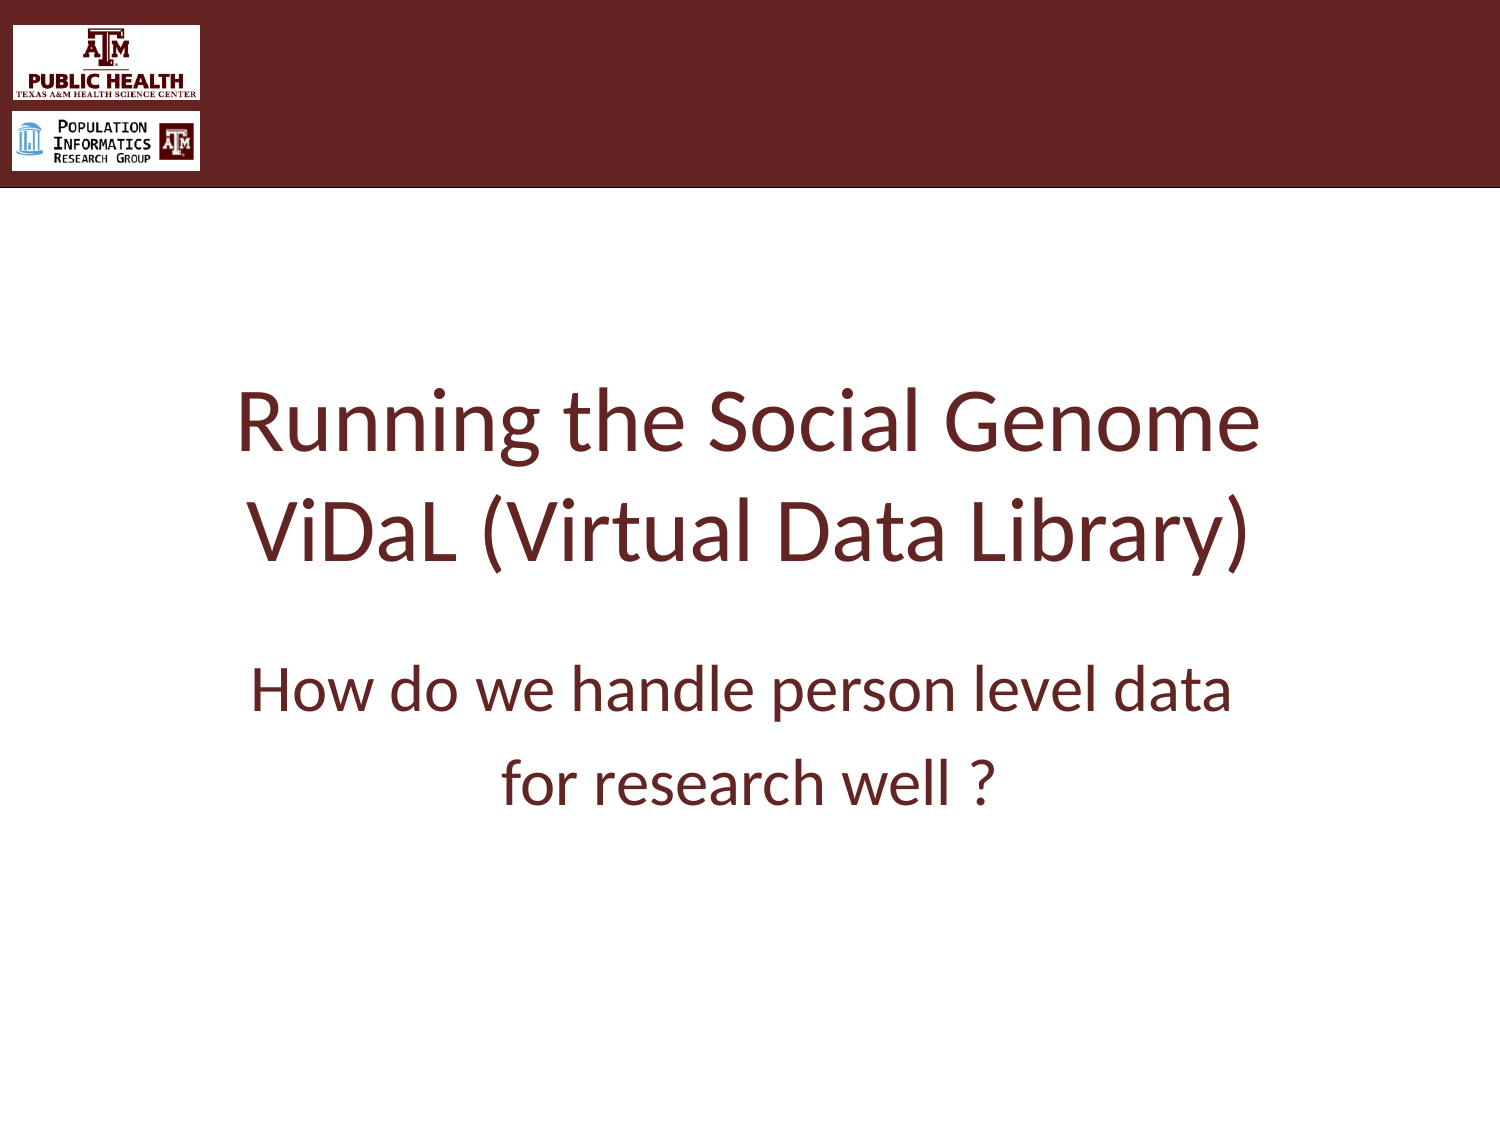

# Running the Social Genome ViDaL (Virtual Data Library)
How do we handle person level data
for research well ?